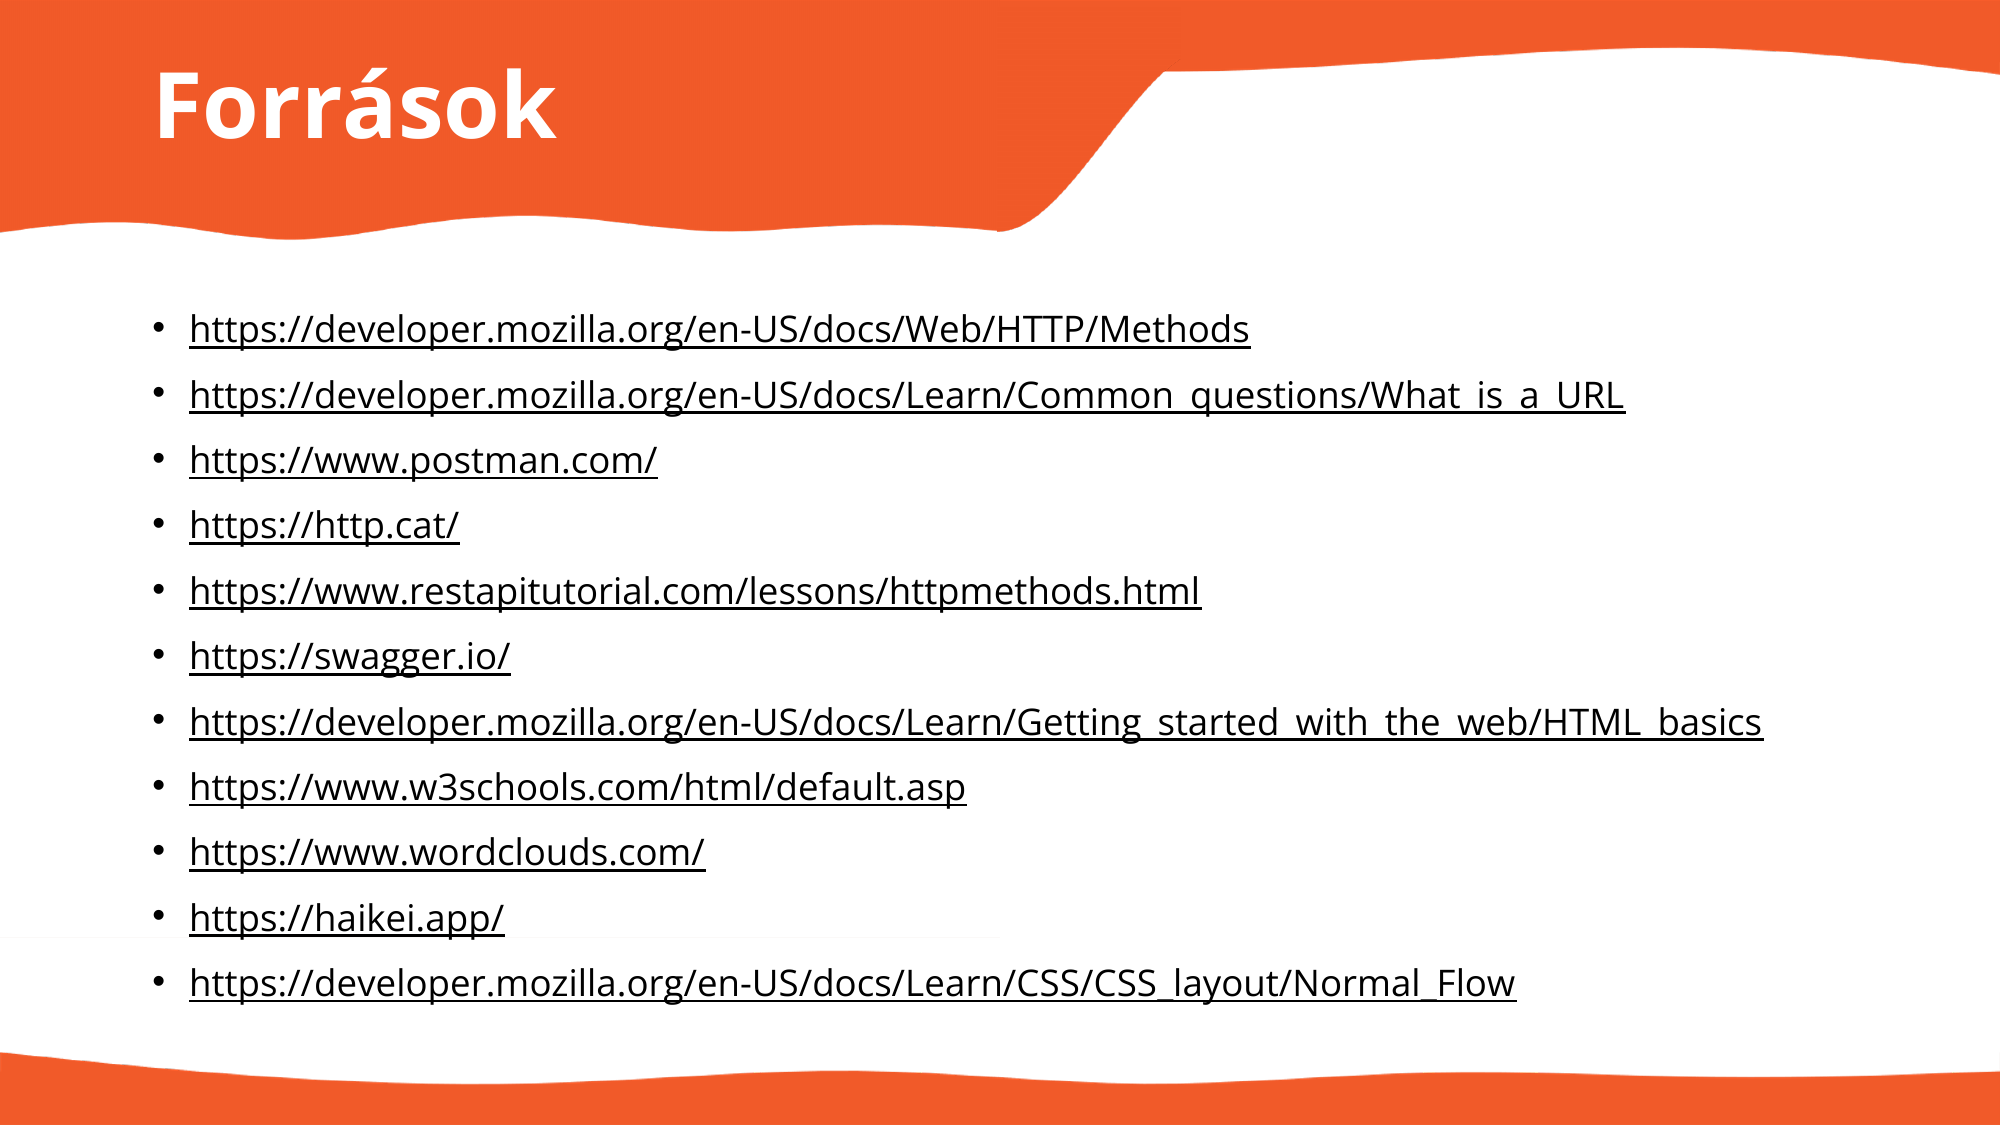

# Források
https://developer.mozilla.org/en-US/docs/Web/HTTP/Methods
https://developer.mozilla.org/en-US/docs/Learn/Common_questions/What_is_a_URL
https://www.postman.com/
https://http.cat/
https://www.restapitutorial.com/lessons/httpmethods.html
https://swagger.io/
https://developer.mozilla.org/en-US/docs/Learn/Getting_started_with_the_web/HTML_basics
https://www.w3schools.com/html/default.asp
https://www.wordclouds.com/
https://haikei.app/
https://developer.mozilla.org/en-US/docs/Learn/CSS/CSS_layout/Normal_Flow